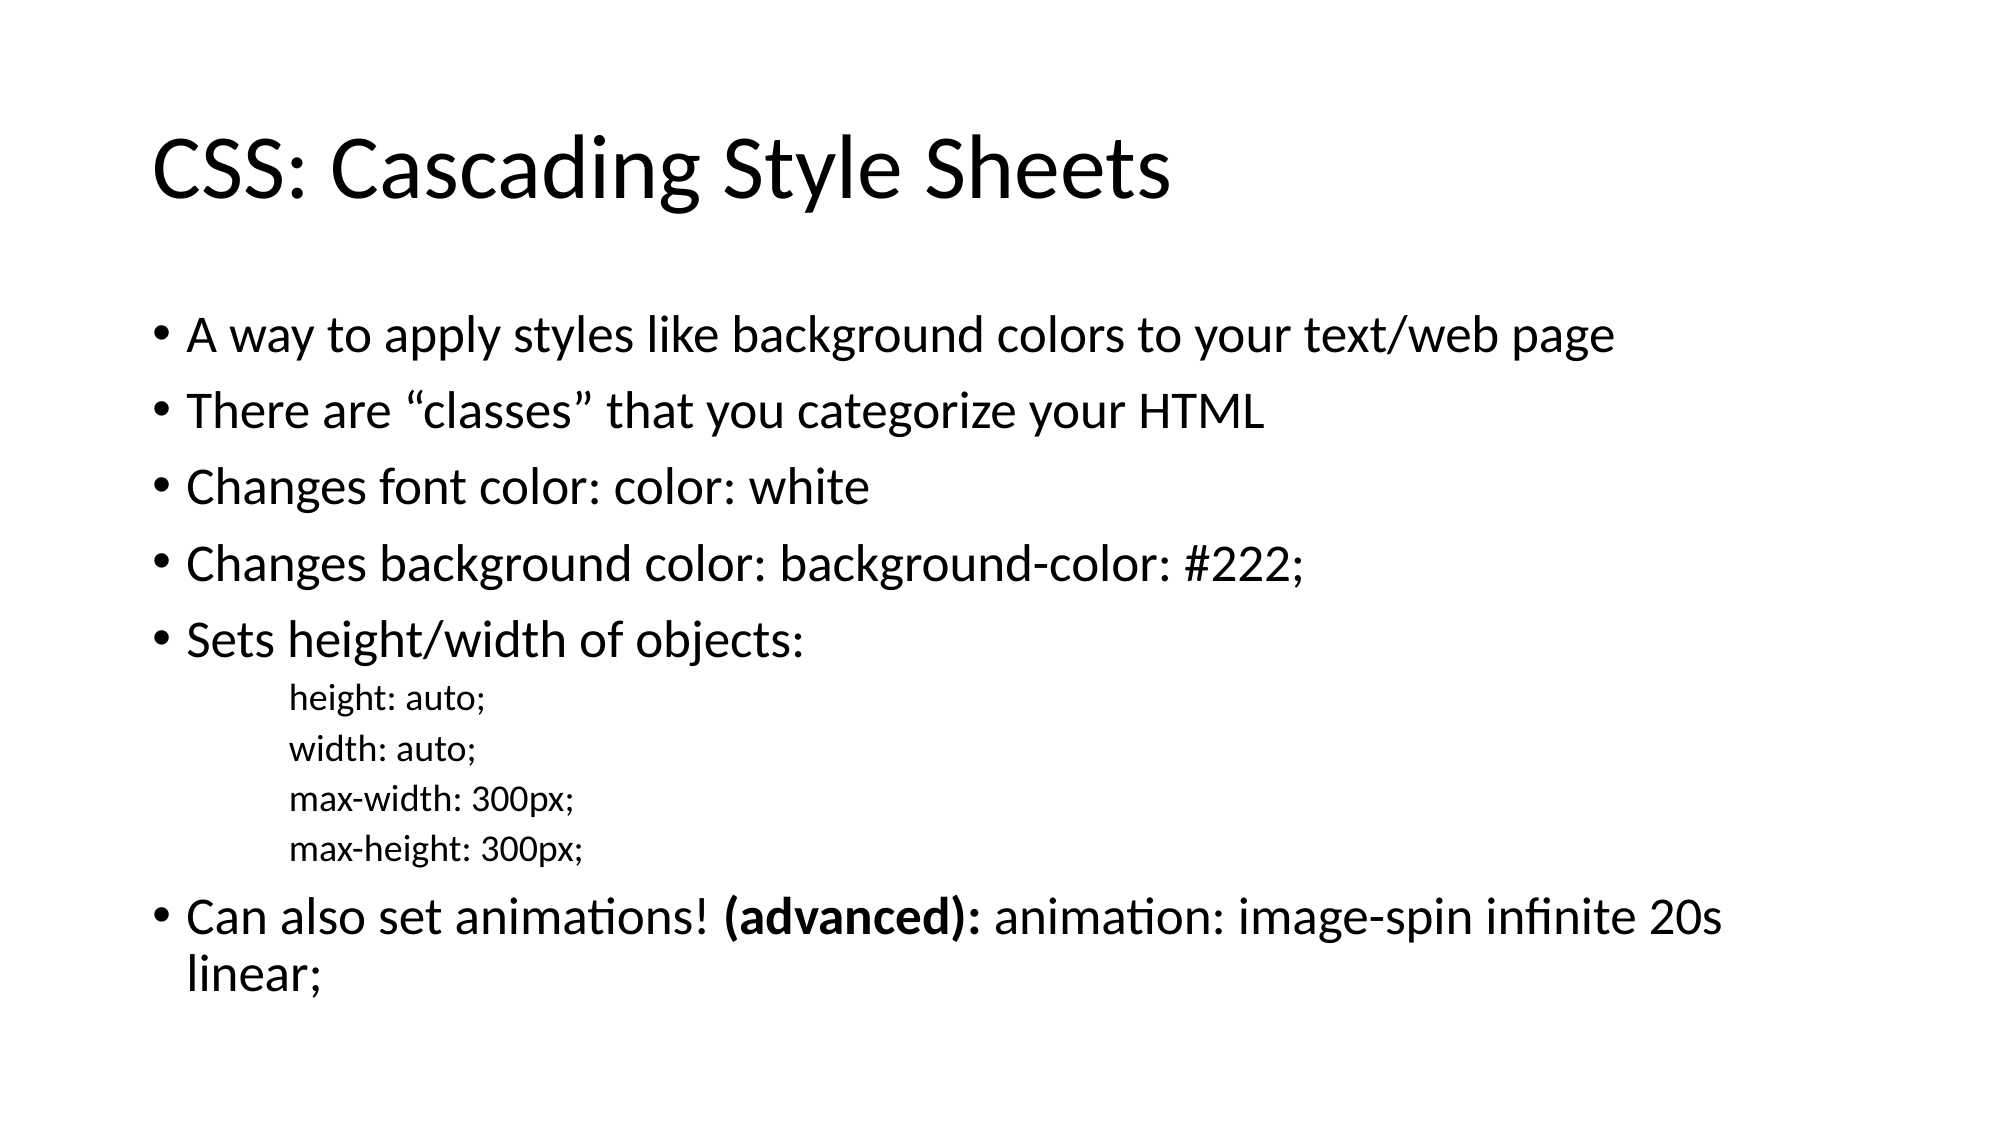

# CSS: Cascading Style Sheets
A way to apply styles like background colors to your text/web page
There are “classes” that you categorize your HTML
Changes font color: color: white
Changes background color: background-color: #222;
Sets height/width of objects:
height: auto;
width: auto;
max-width: 300px;
max-height: 300px;
Can also set animations! (advanced): animation: image-spin infinite 20s linear;